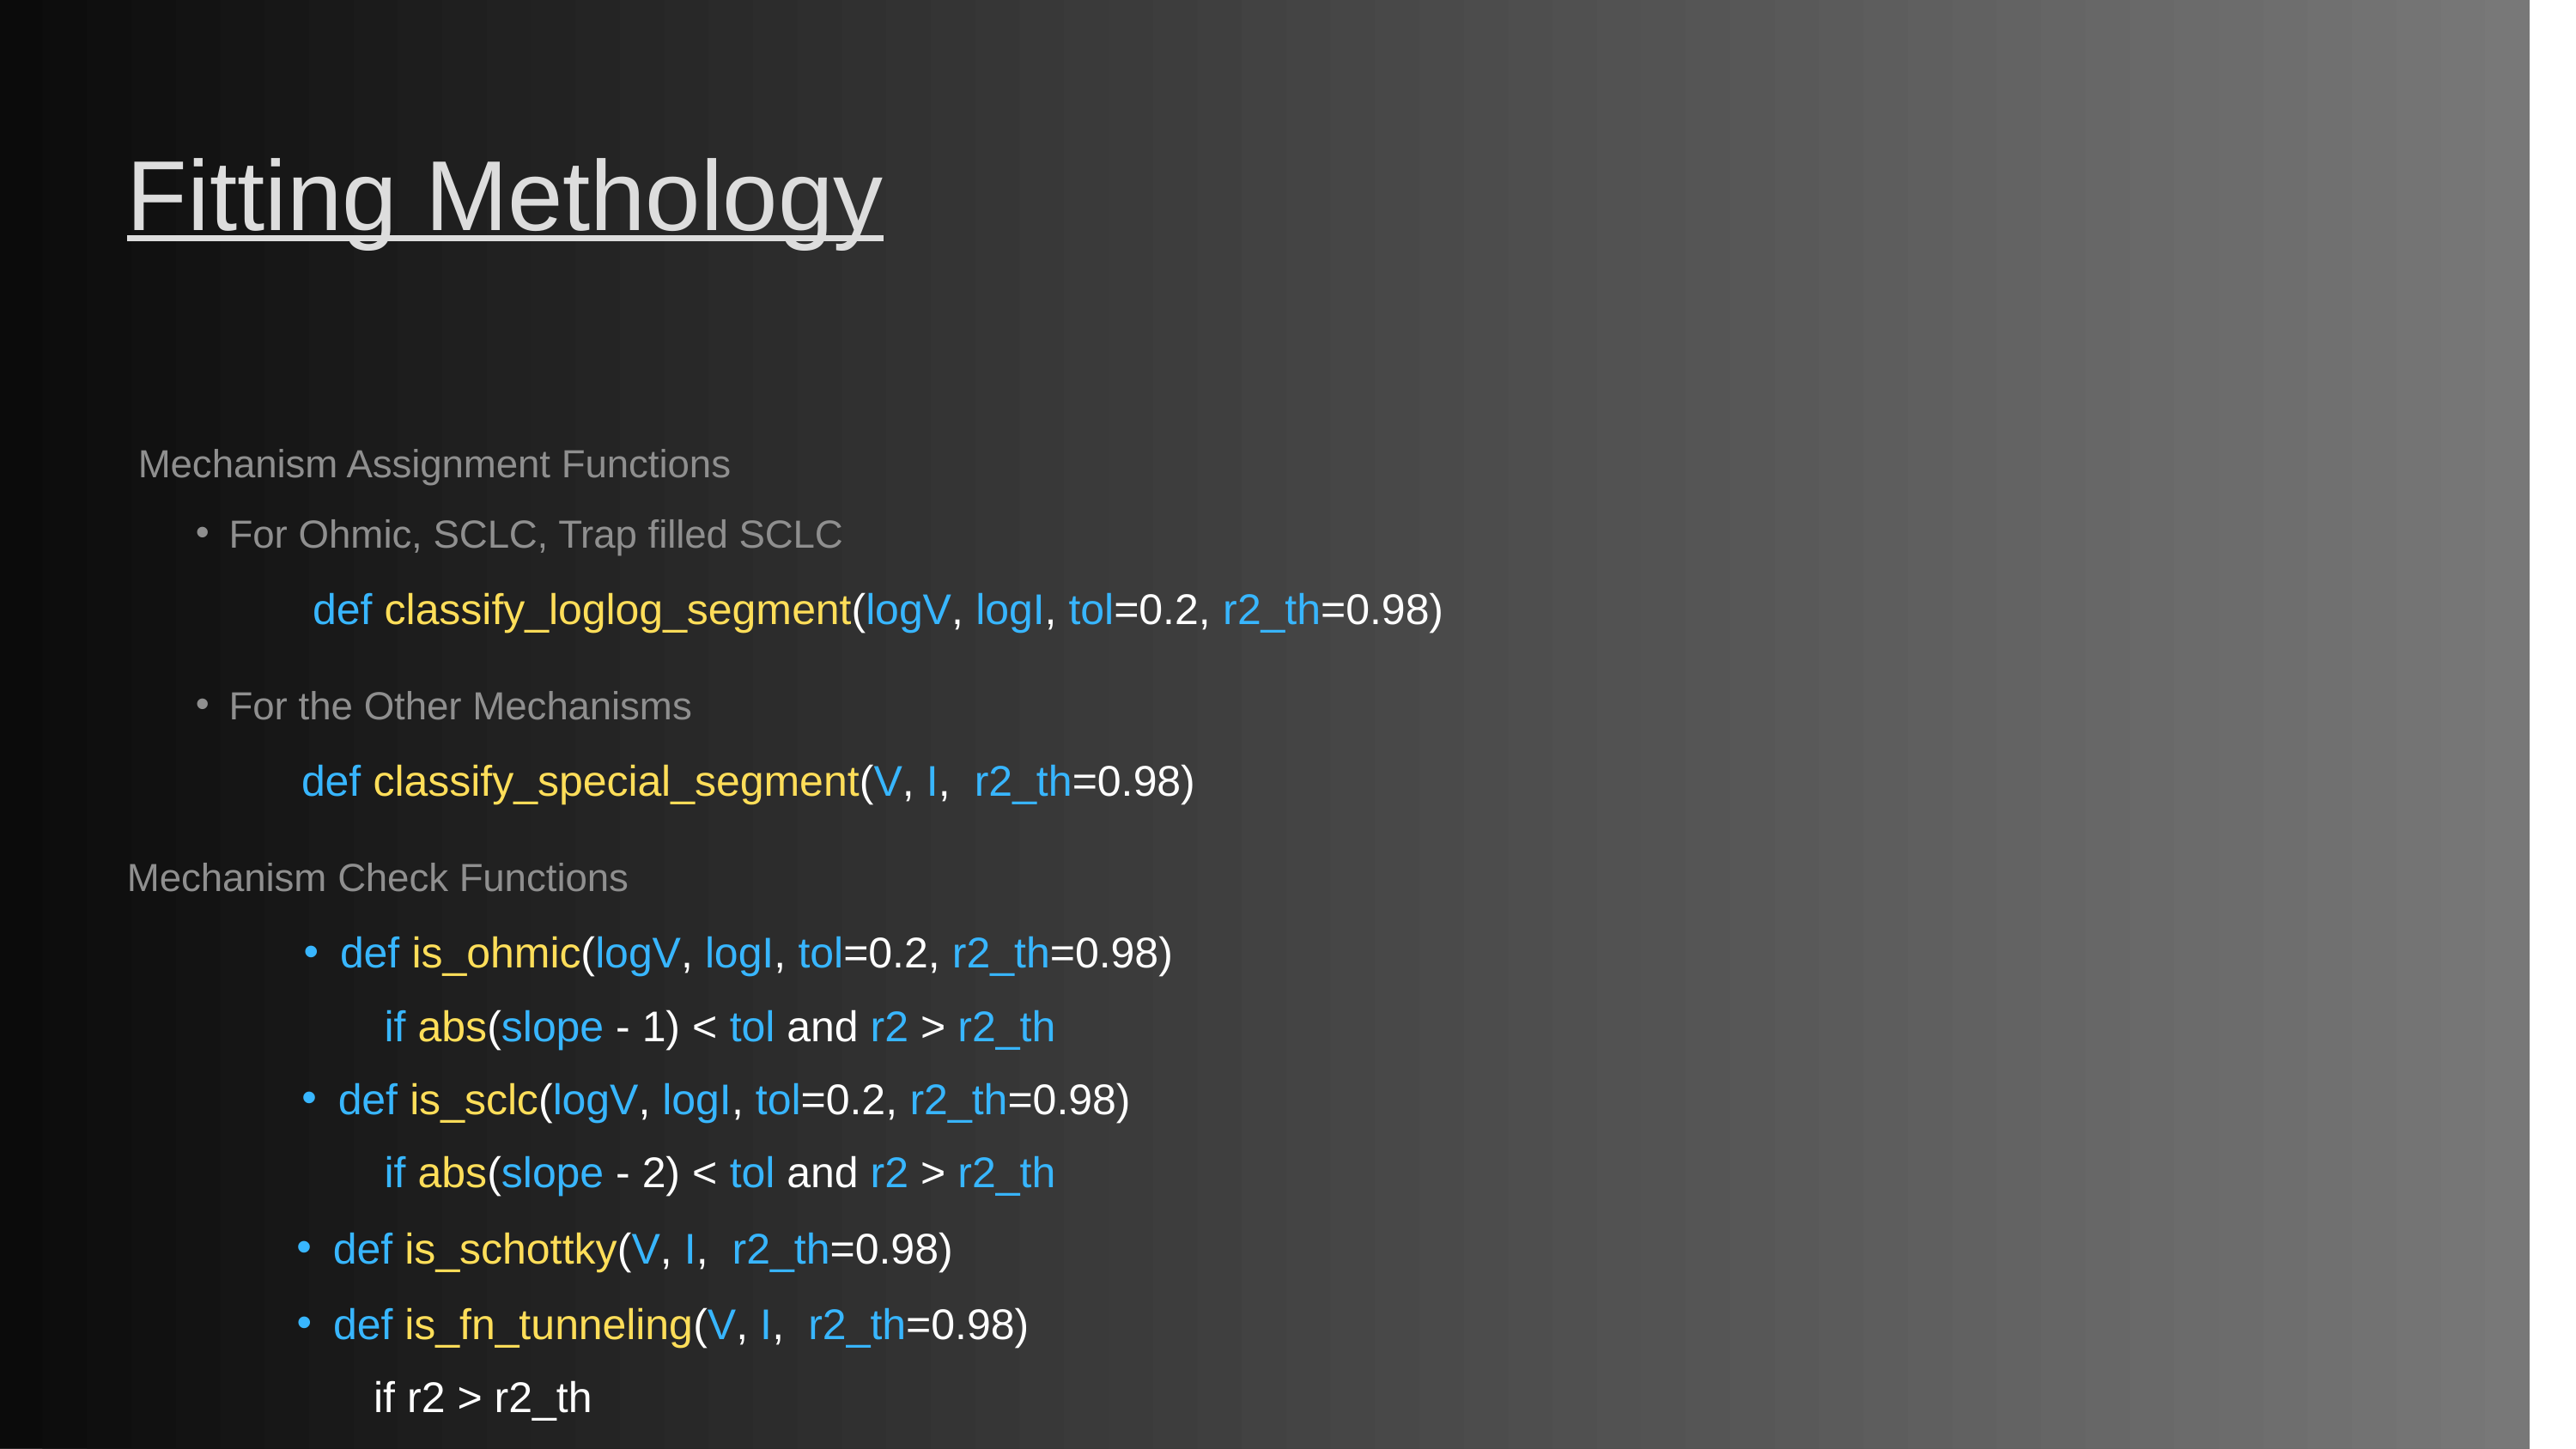

Fitting Methology
 Mechanism Assignment Functions
For Ohmic, SCLC, Trap filled SCLC
def classify_loglog_segment(logV, logI, tol=0.2, r2_th=0.98)
For the Other Mechanisms
def classify_special_segment(V, I,  r2_th=0.98)
Mechanism Check Functions
def is_ohmic(logV, logI, tol=0.2, r2_th=0.98)
if abs(slope - 1) < tol and r2 > r2_th
def is_sclc(logV, logI, tol=0.2, r2_th=0.98)
if abs(slope - 2) < tol and r2 > r2_th
def is_schottky(V, I,  r2_th=0.98)
def is_fn_tunneling(V, I,  r2_th=0.98)
if r2 > r2_th